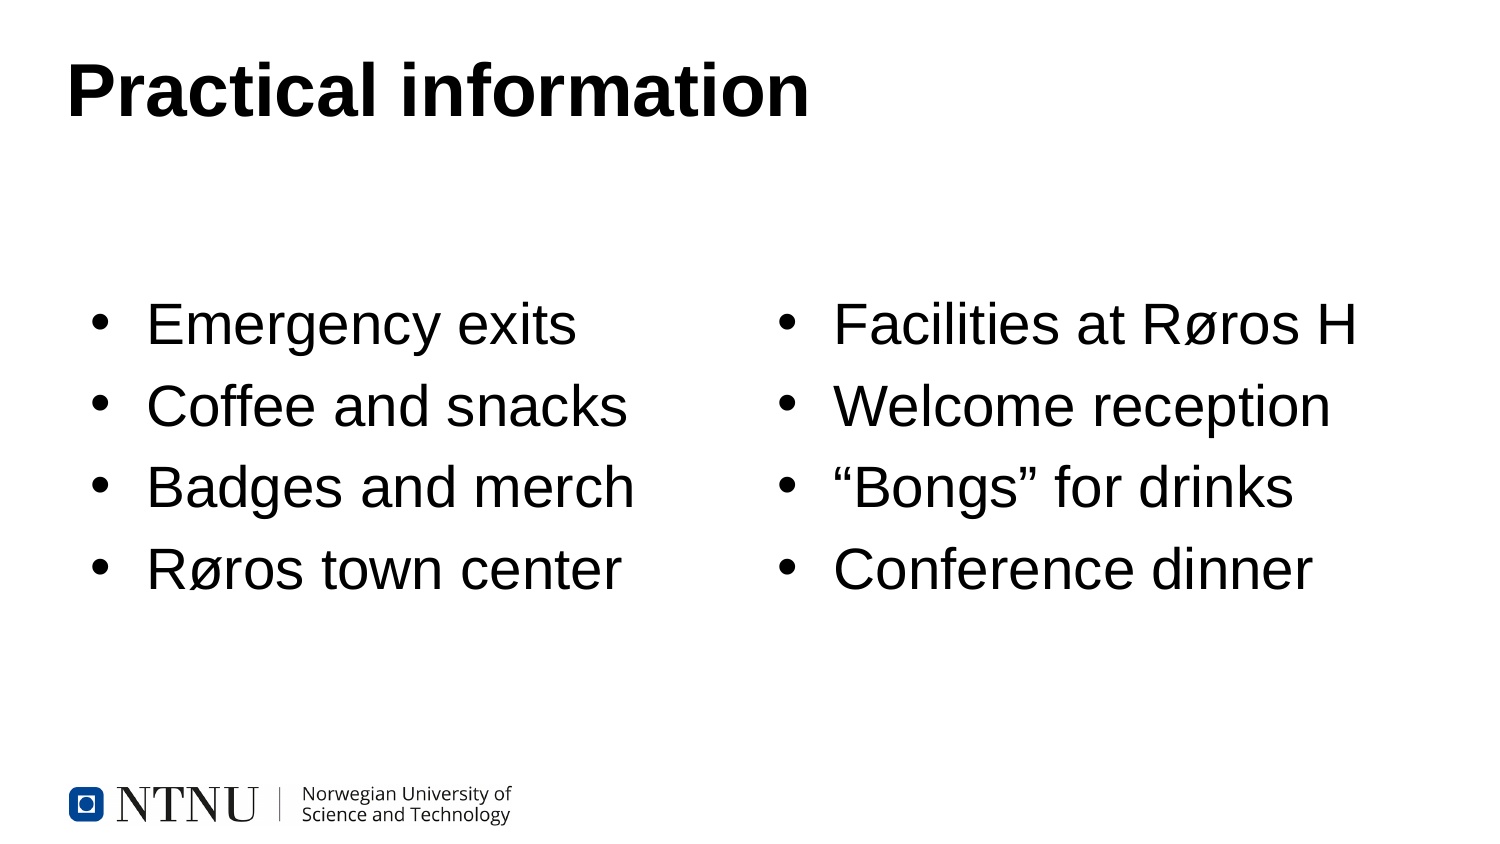

# Practical information

Emergency exits
Coffee and snacks
Badges and merch
Røros town center

Facilities at Røros H
Welcome reception
“Bongs” for drinks
Conference dinner